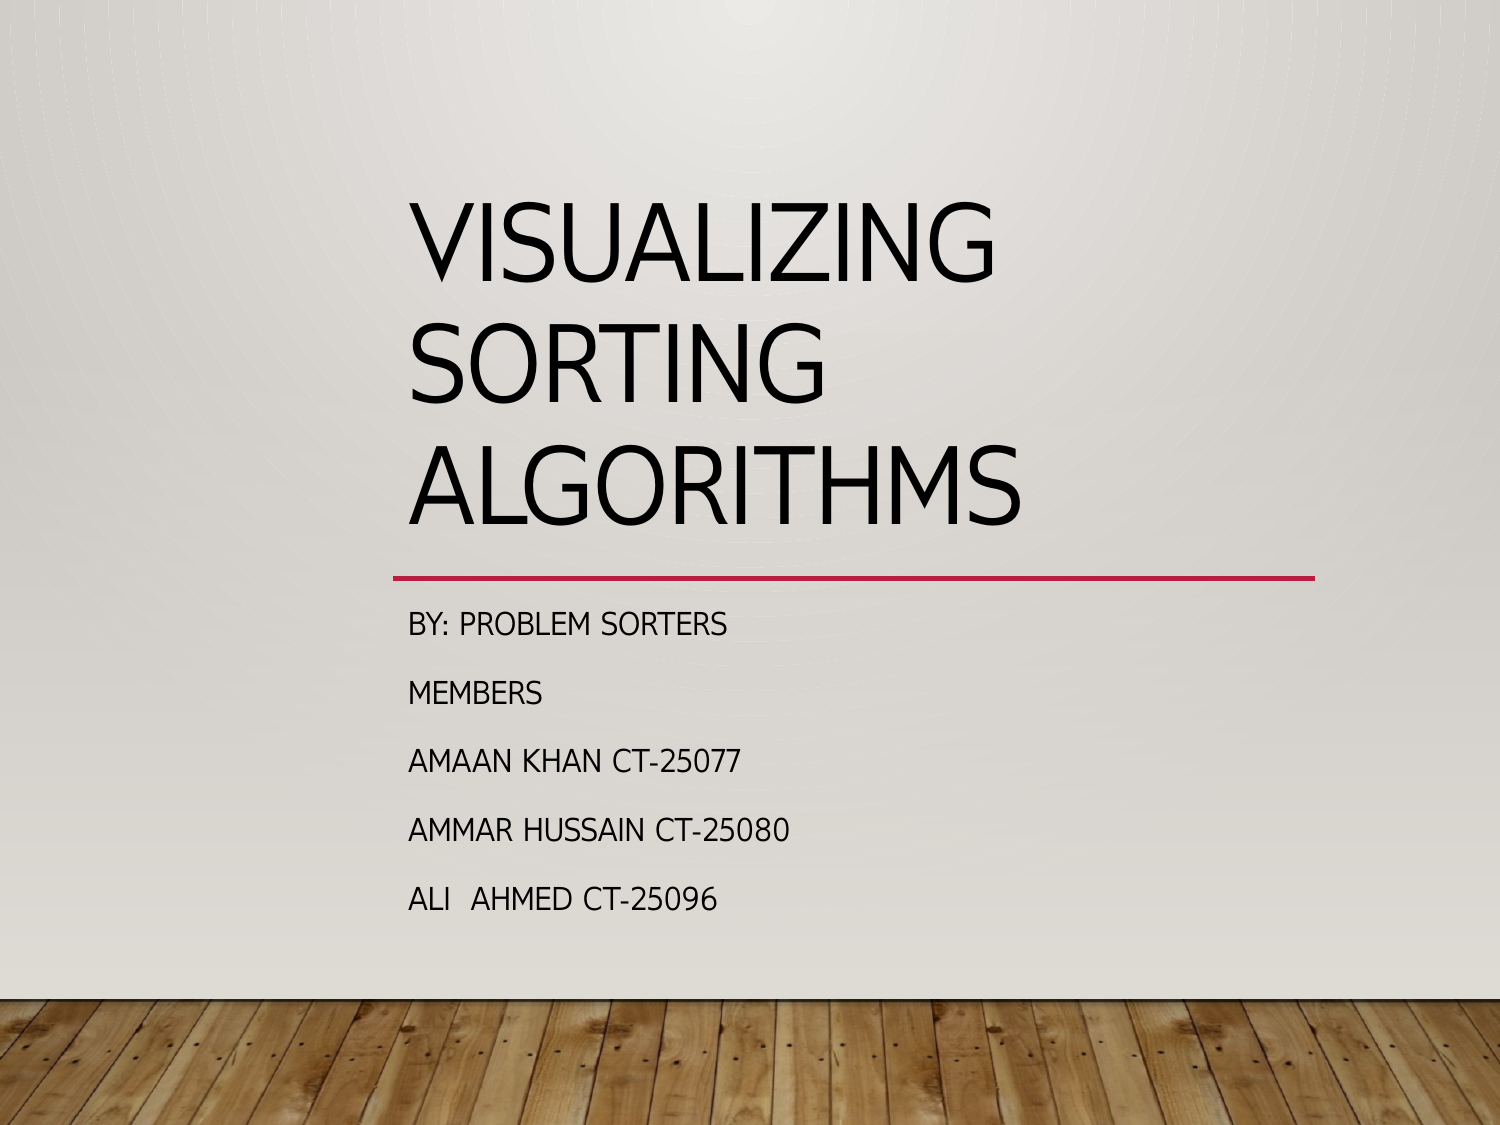

# Visualizing Sorting Algorithms
By: problem sorters
Members
Amaan khan ct-25077
Ammar hussain ct-25080
Ali  ahmed ct-25096